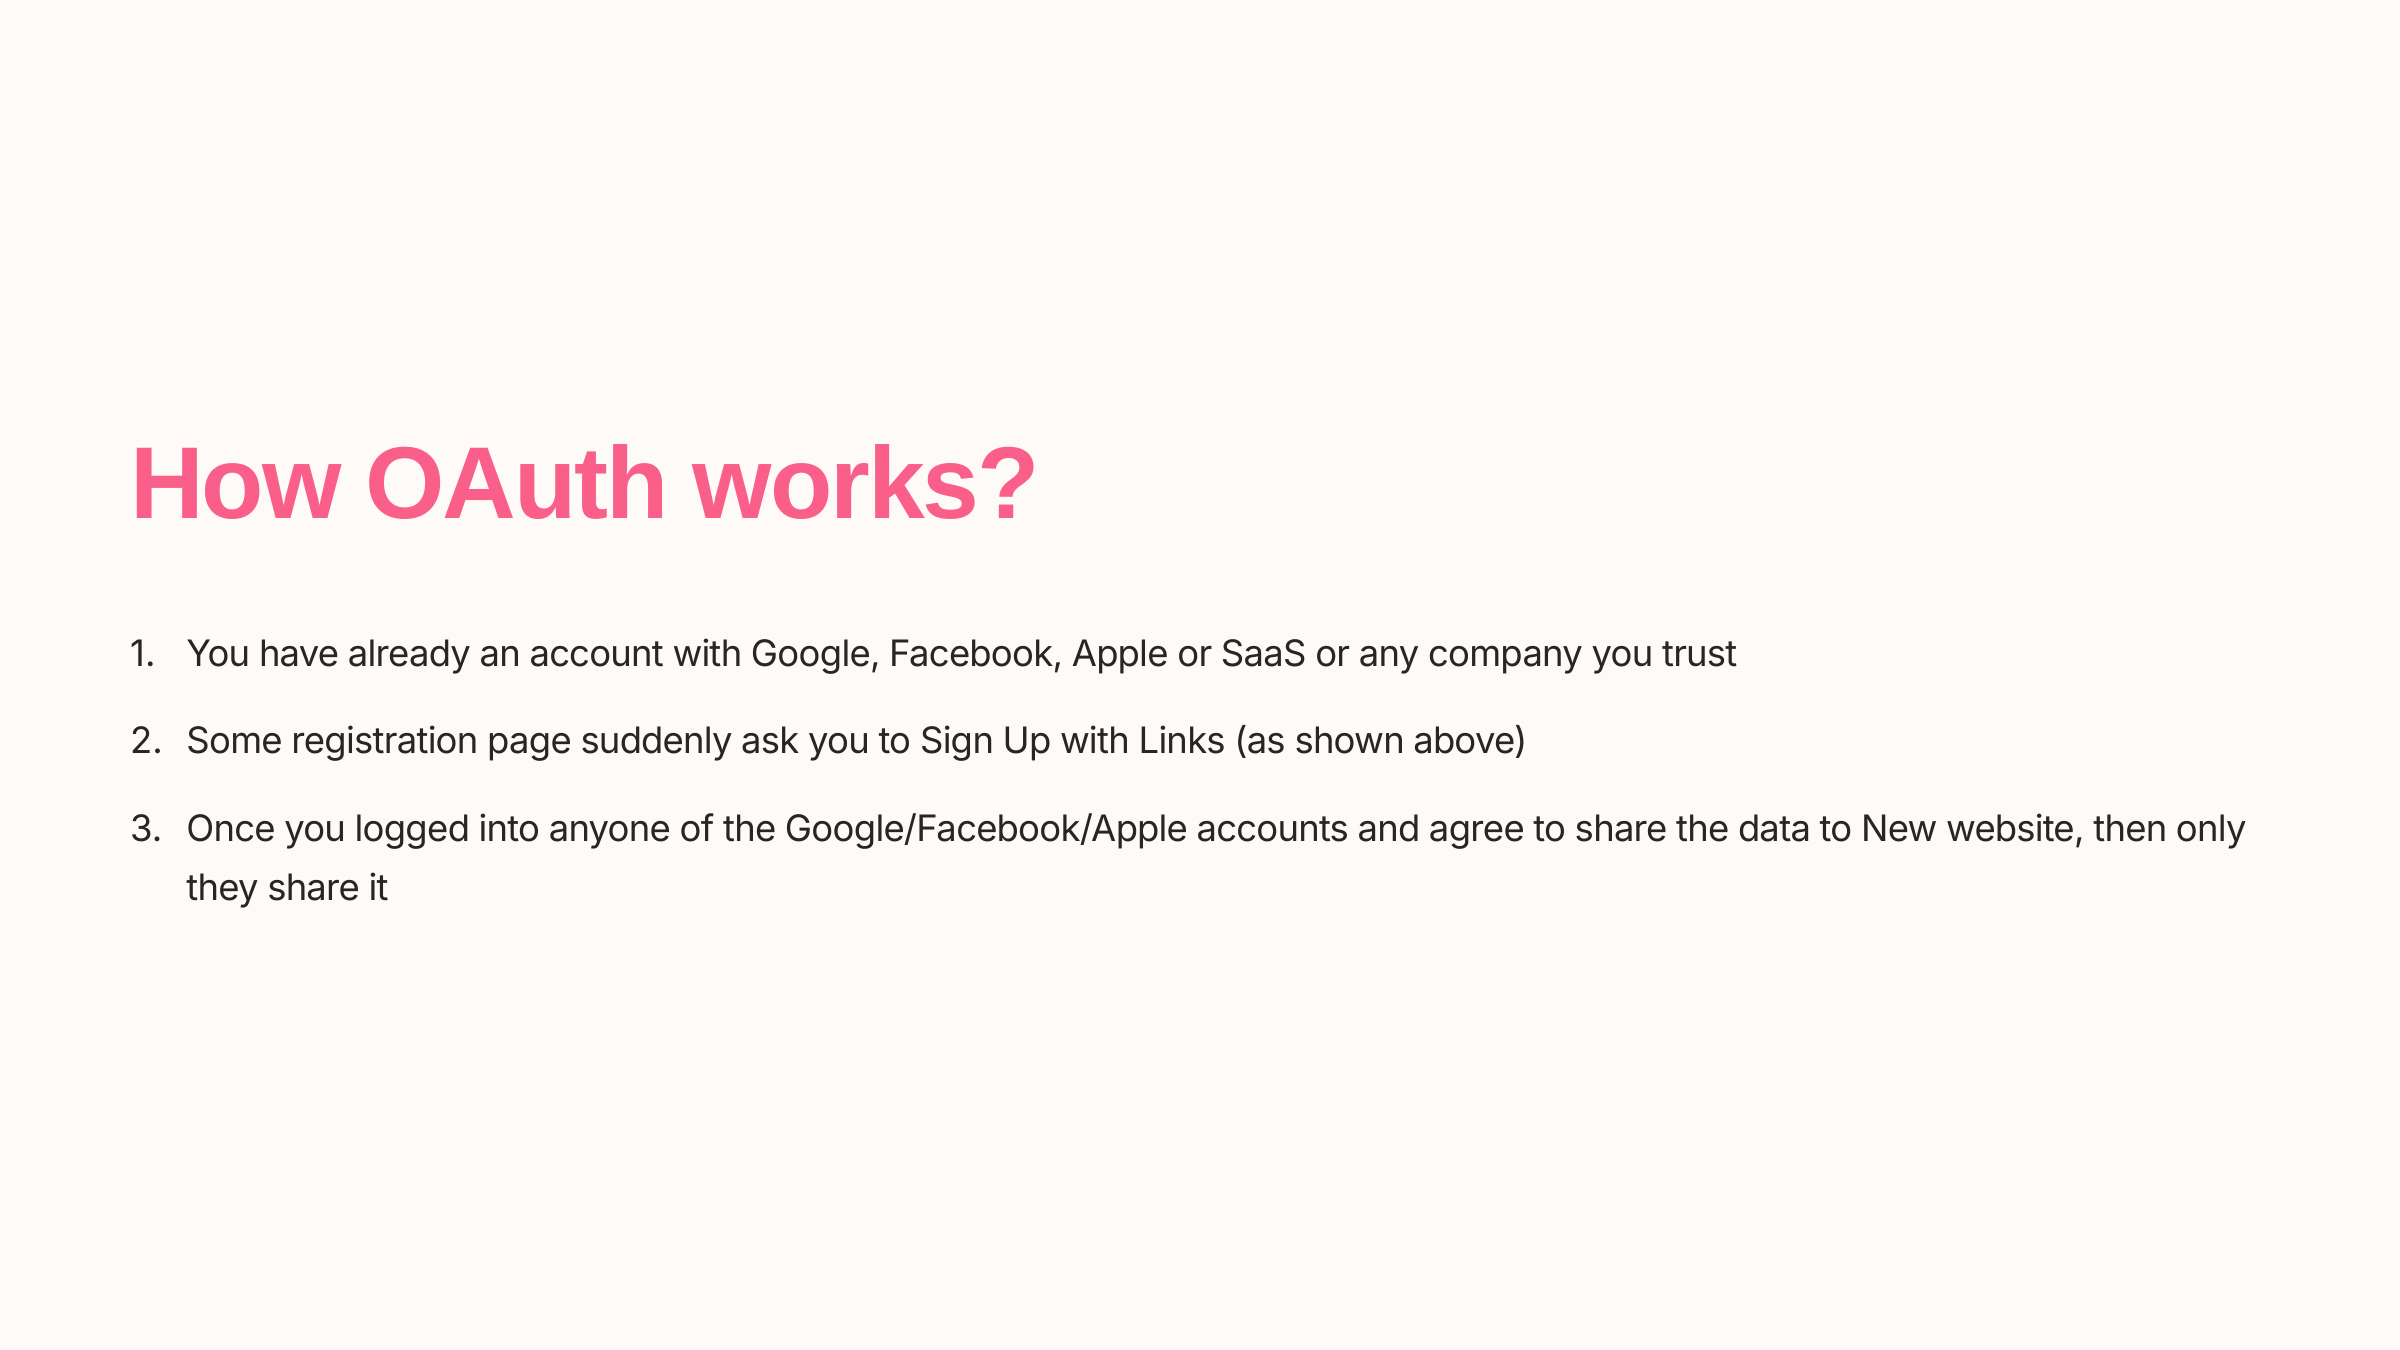

How OAuth works?
You have already an account with Google, Facebook, Apple or SaaS or any company you trust
Some registration page suddenly ask you to Sign Up with Links (as shown above)
Once you logged into anyone of the Google/Facebook/Apple accounts and agree to share the data to New website, then only they share it